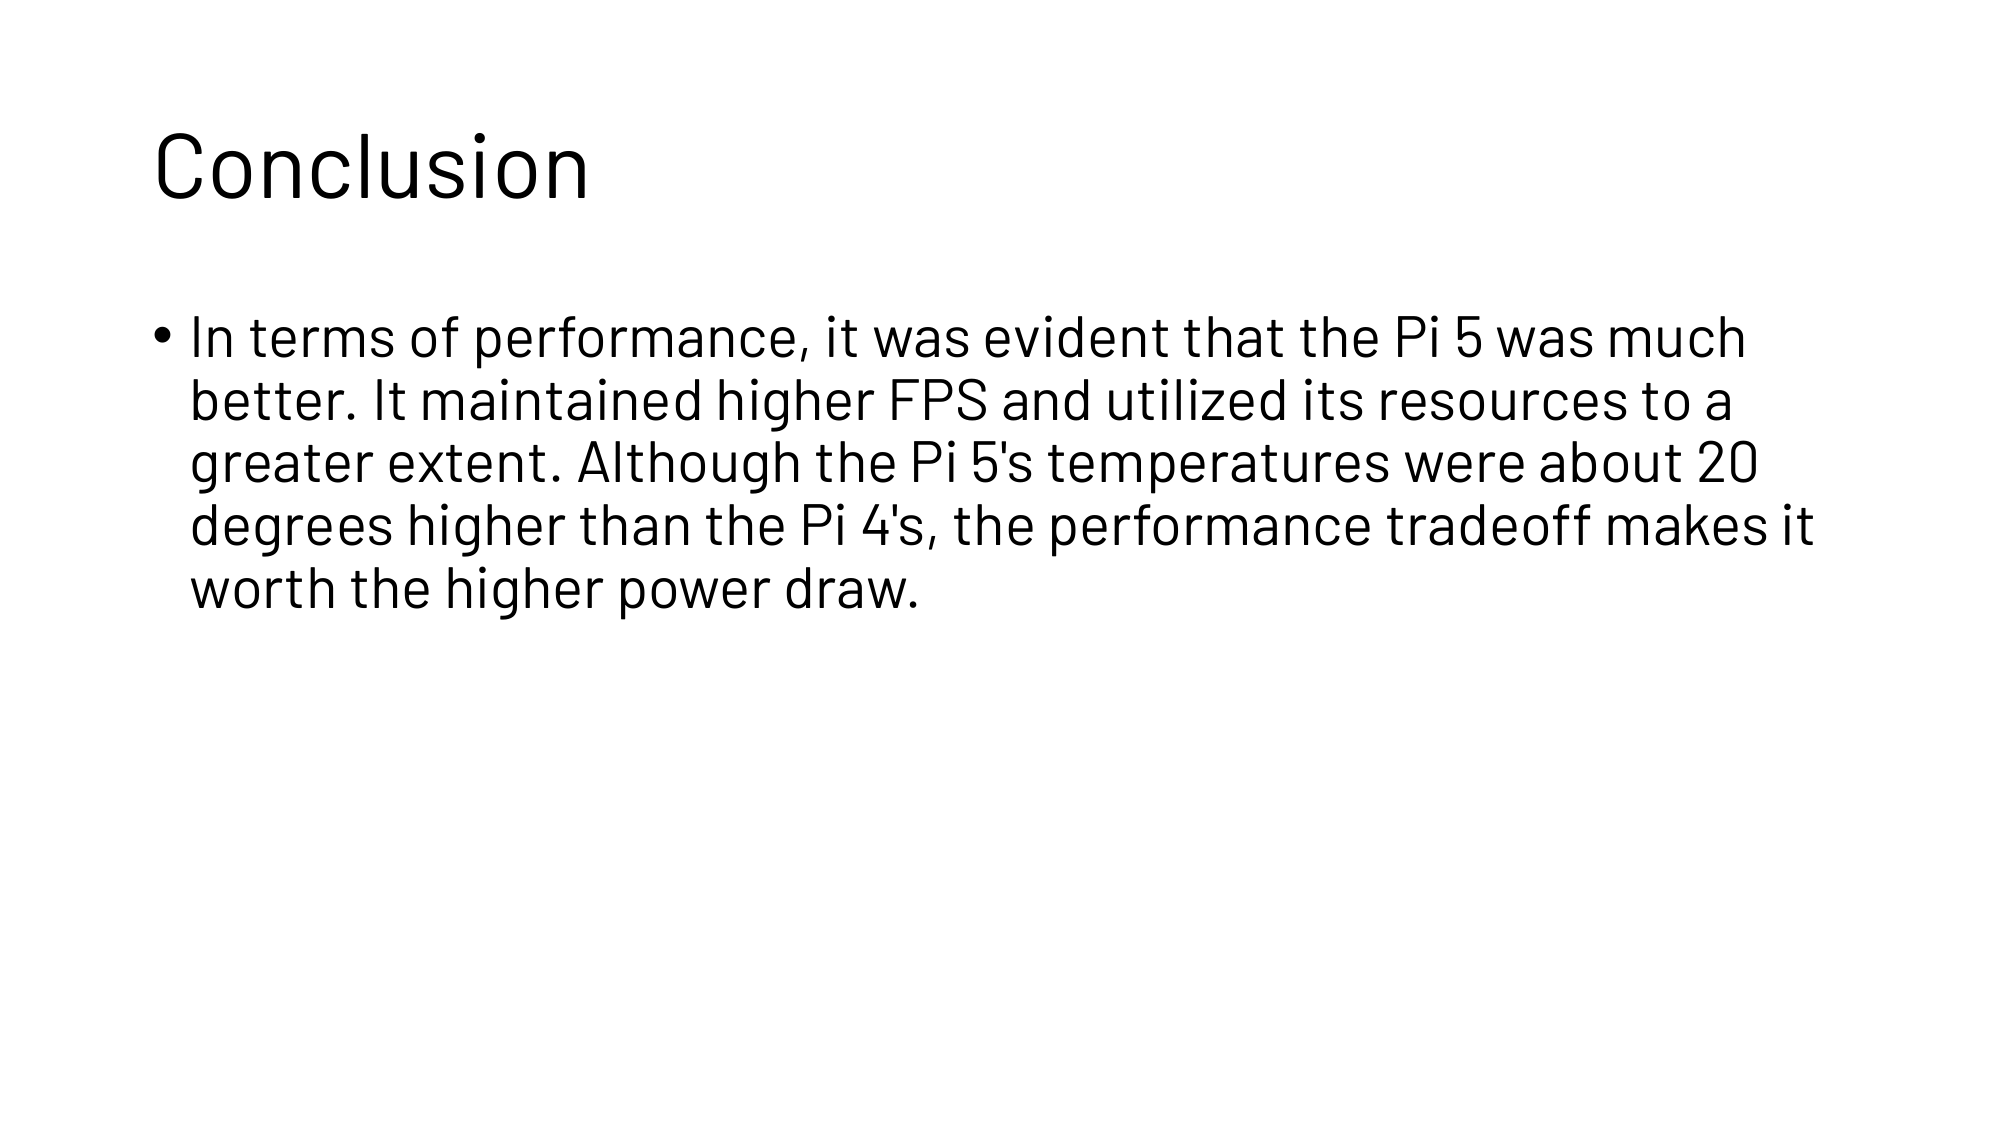

# Conclusion
In terms of performance, it was evident that the Pi 5 was much better. It maintained higher FPS and utilized its resources to a greater extent. Although the Pi 5's temperatures were about 20 degrees higher than the Pi 4's, the performance tradeoff makes it worth the higher power draw.